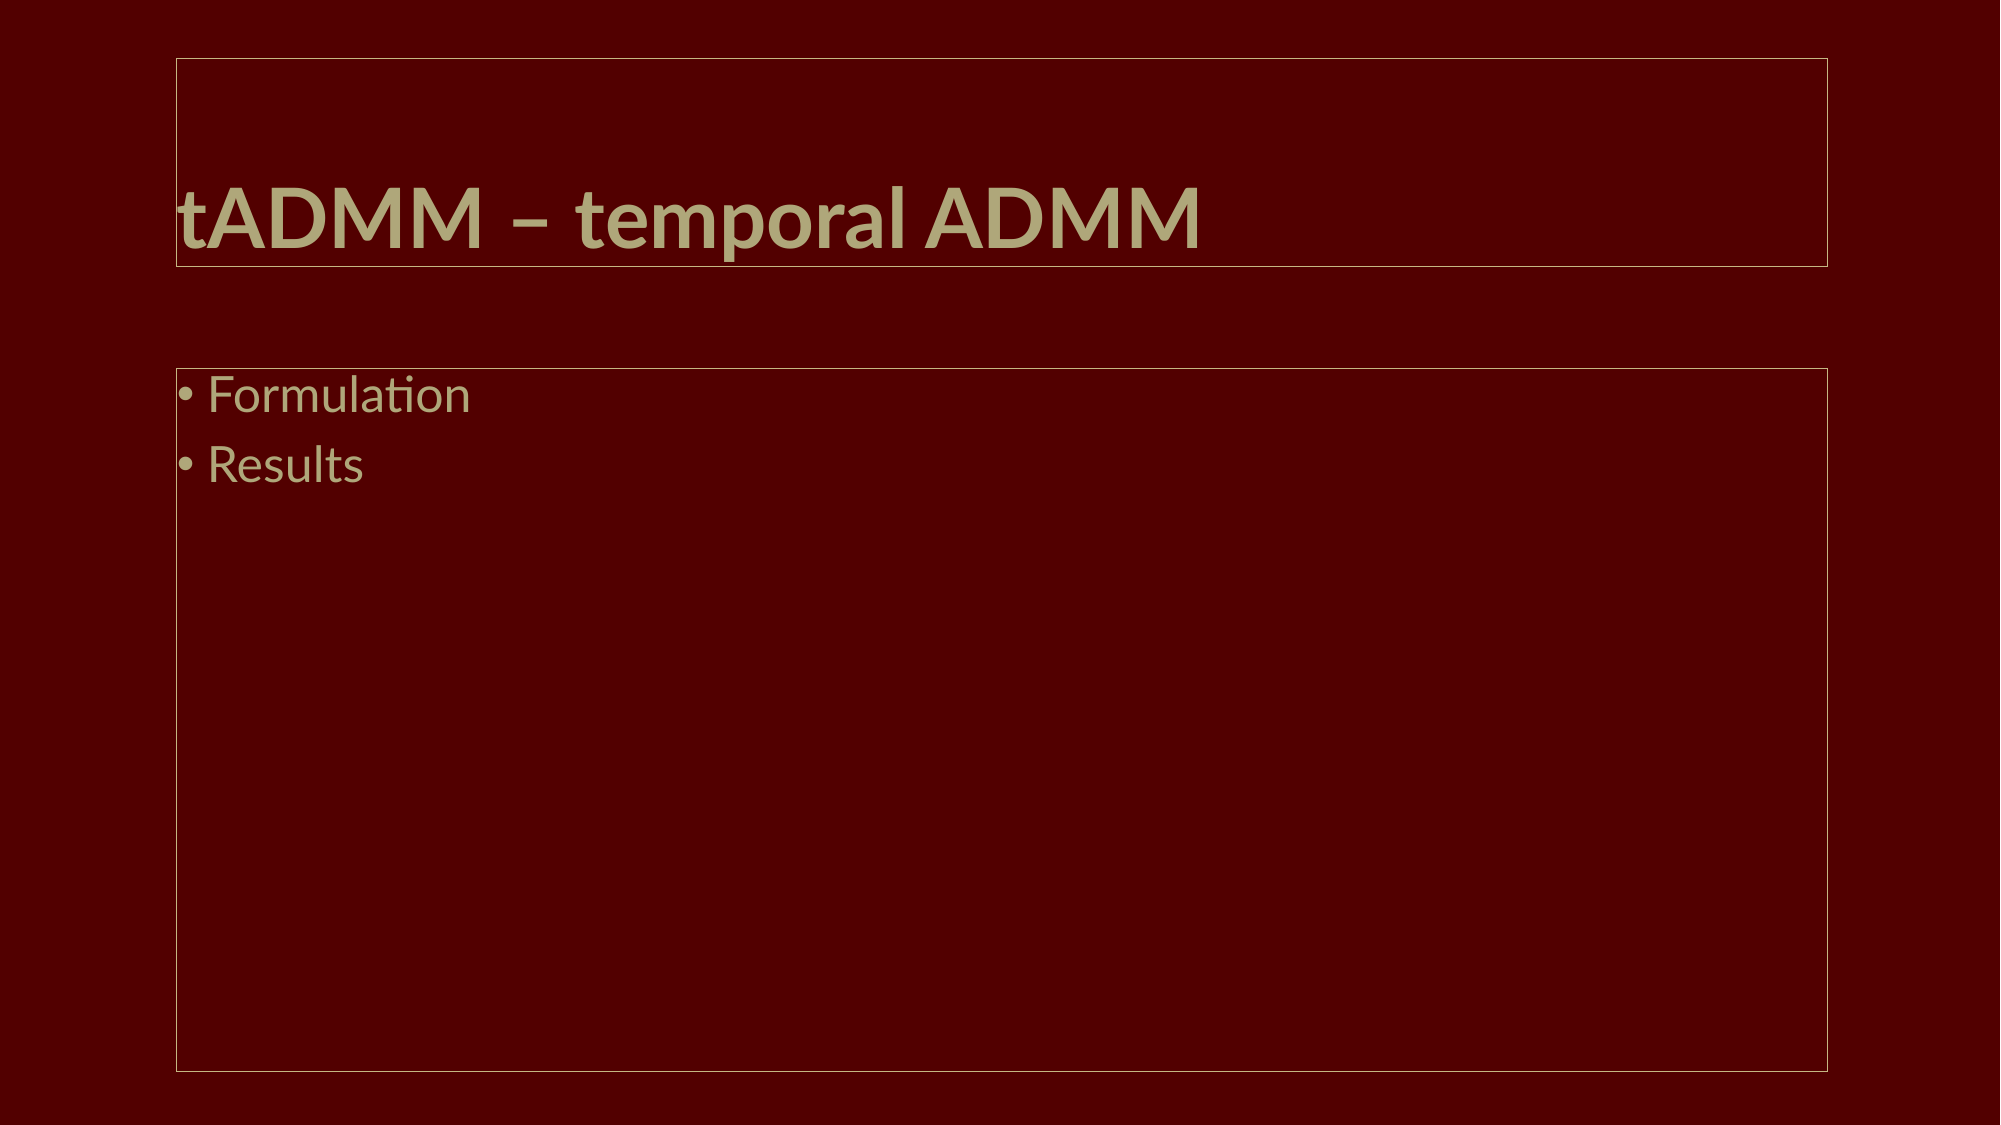

# tADMM – temporal ADMM
Formulation
Results